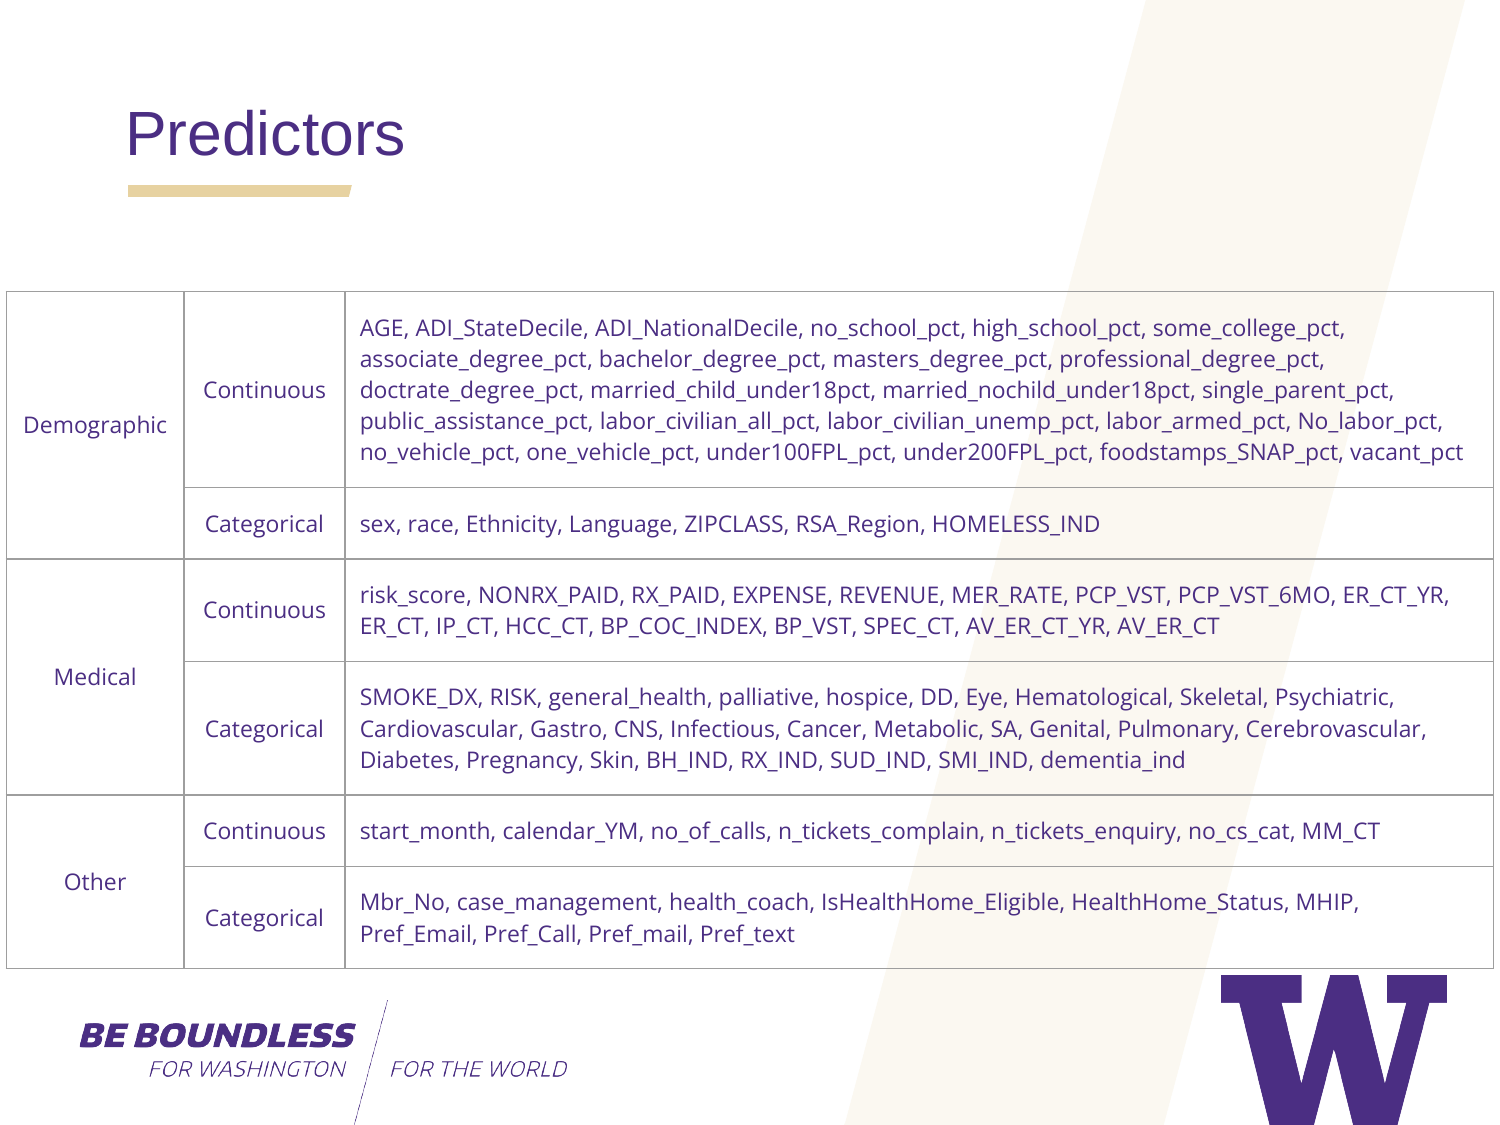

Predictors
| Demographic | Continuous | AGE, ADI\_StateDecile, ADI\_NationalDecile, no\_school\_pct, high\_school\_pct, some\_college\_pct, associate\_degree\_pct, bachelor\_degree\_pct, masters\_degree\_pct, professional\_degree\_pct, doctrate\_degree\_pct, married\_child\_under18pct, married\_nochild\_under18pct, single\_parent\_pct, public\_assistance\_pct, labor\_civilian\_all\_pct, labor\_civilian\_unemp\_pct, labor\_armed\_pct, No\_labor\_pct, no\_vehicle\_pct, one\_vehicle\_pct, under100FPL\_pct, under200FPL\_pct, foodstamps\_SNAP\_pct, vacant\_pct |
| --- | --- | --- |
|  | Categorical | sex, race, Ethnicity, Language, ZIPCLASS, RSA\_Region, HOMELESS\_IND |
| Medical | Continuous | risk\_score, NONRX\_PAID, RX\_PAID, EXPENSE, REVENUE, MER\_RATE, PCP\_VST, PCP\_VST\_6MO, ER\_CT\_YR, ER\_CT, IP\_CT, HCC\_CT, BP\_COC\_INDEX, BP\_VST, SPEC\_CT, AV\_ER\_CT\_YR, AV\_ER\_CT |
|  | Categorical | SMOKE\_DX, RISK, general\_health, palliative, hospice, DD, Eye, Hematological, Skeletal, Psychiatric, Cardiovascular, Gastro, CNS, Infectious, Cancer, Metabolic, SA, Genital, Pulmonary, Cerebrovascular, Diabetes, Pregnancy, Skin, BH\_IND, RX\_IND, SUD\_IND, SMI\_IND, dementia\_ind |
| Other | Continuous | start\_month, calendar\_YM, no\_of\_calls, n\_tickets\_complain, n\_tickets\_enquiry, no\_cs\_cat, MM\_CT |
|  | Categorical | Mbr\_No, case\_management, health\_coach, IsHealthHome\_Eligible, HealthHome\_Status, MHIP, Pref\_Email, Pref\_Call, Pref\_mail, Pref\_text |